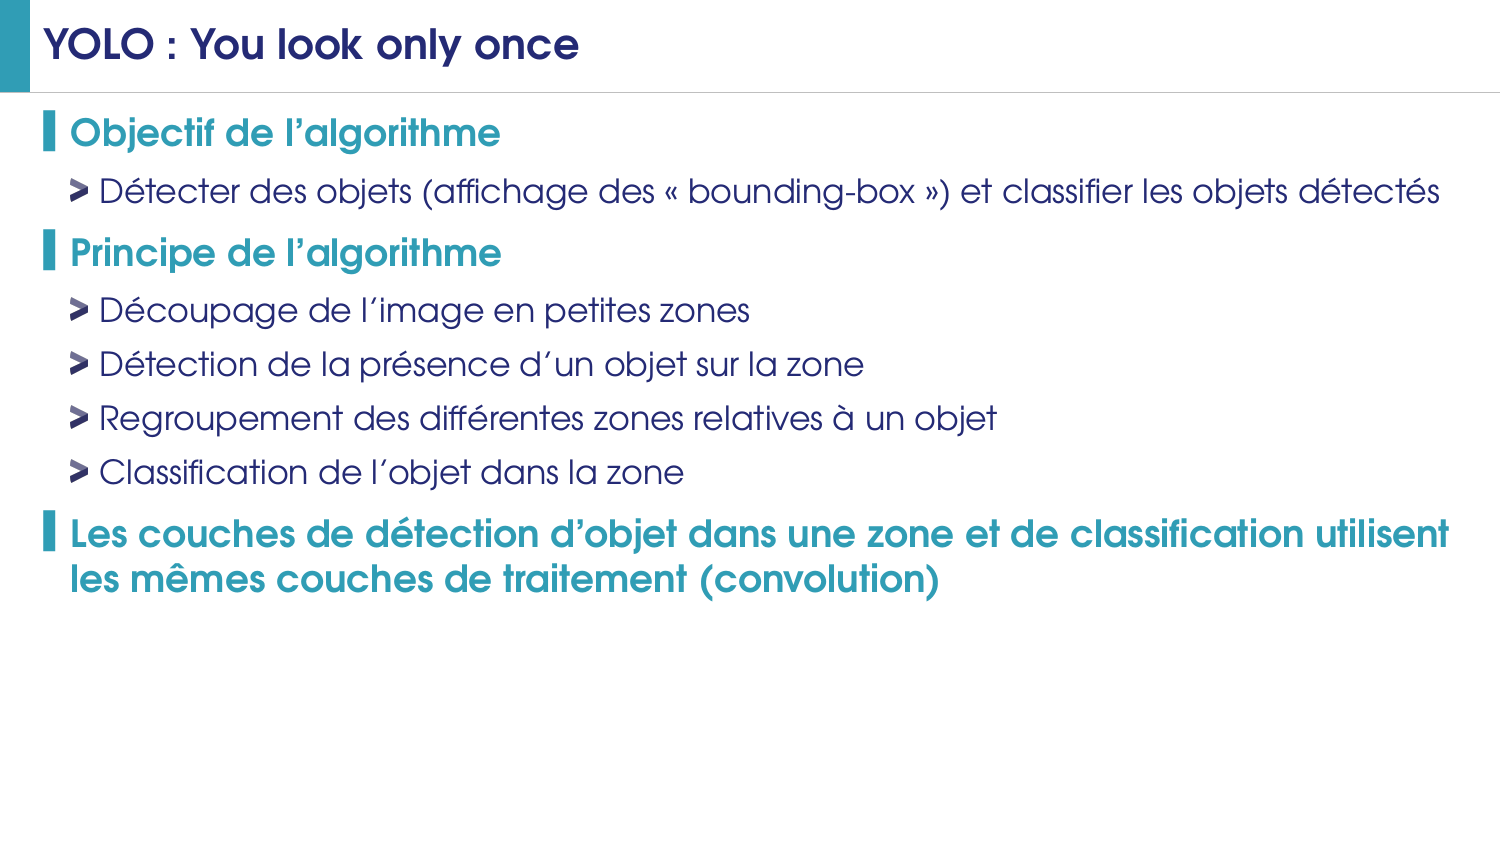

# YOLO : You look only once
Objectif de l’algorithme
Détecter des objets (affichage des « bounding-box ») et classifier les objets détectés
Principe de l’algorithme
Découpage de l’image en petites zones
Détection de la présence d’un objet sur la zone
Regroupement des différentes zones relatives à un objet
Classification de l’objet dans la zone
Les couches de détection d’objet dans une zone et de classification utilisent les mêmes couches de traitement (convolution)